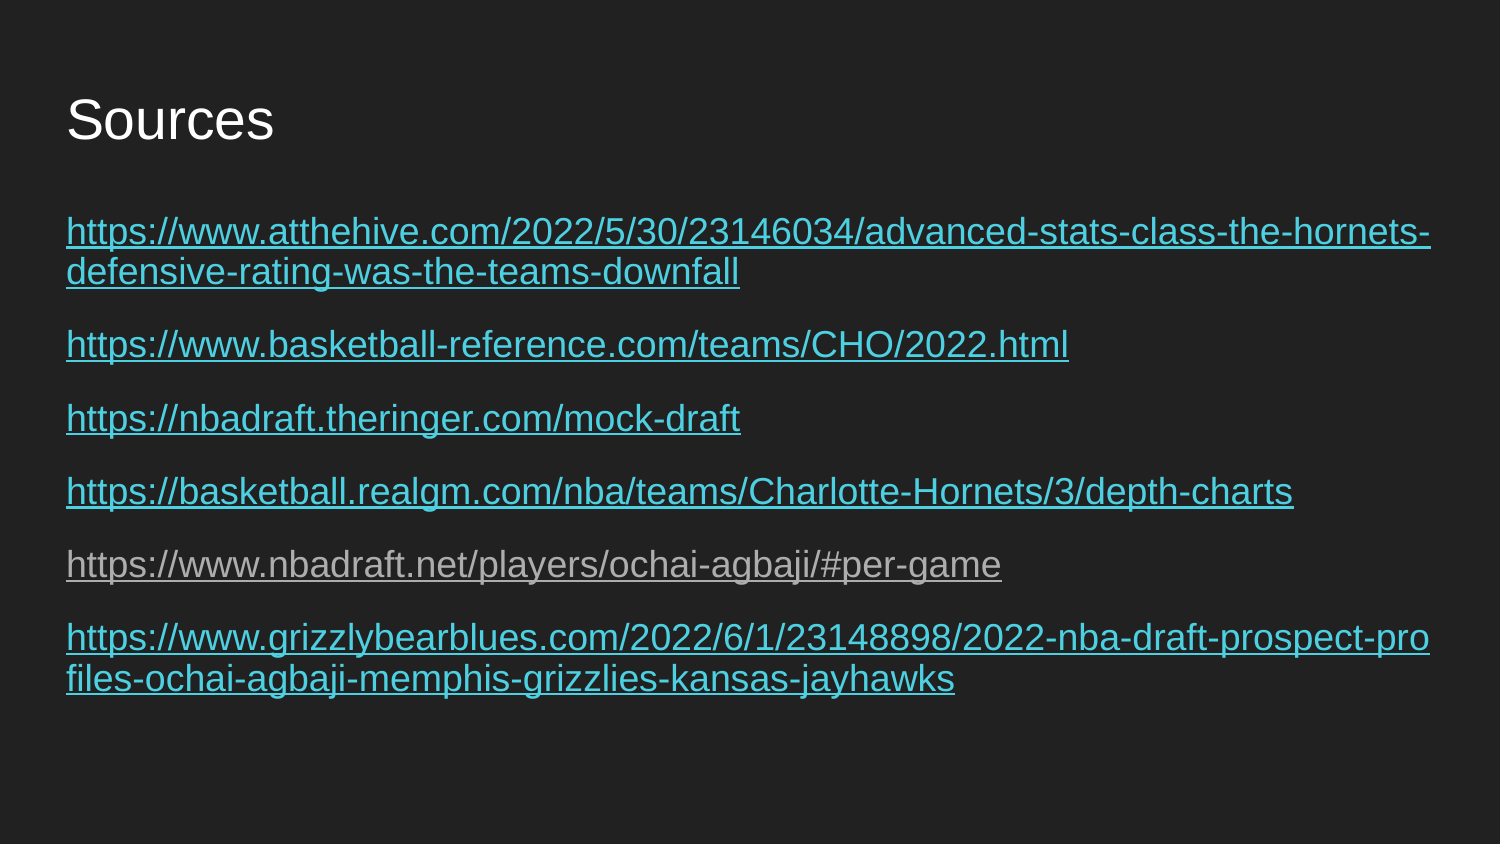

# Sources
https://www.atthehive.com/2022/5/30/23146034/advanced-stats-class-the-hornets-defensive-rating-was-the-teams-downfall
https://www.basketball-reference.com/teams/CHO/2022.html
https://nbadraft.theringer.com/mock-draft
https://basketball.realgm.com/nba/teams/Charlotte-Hornets/3/depth-charts
https://www.nbadraft.net/players/ochai-agbaji/#per-game
https://www.grizzlybearblues.com/2022/6/1/23148898/2022-nba-draft-prospect-profiles-ochai-agbaji-memphis-grizzlies-kansas-jayhawks